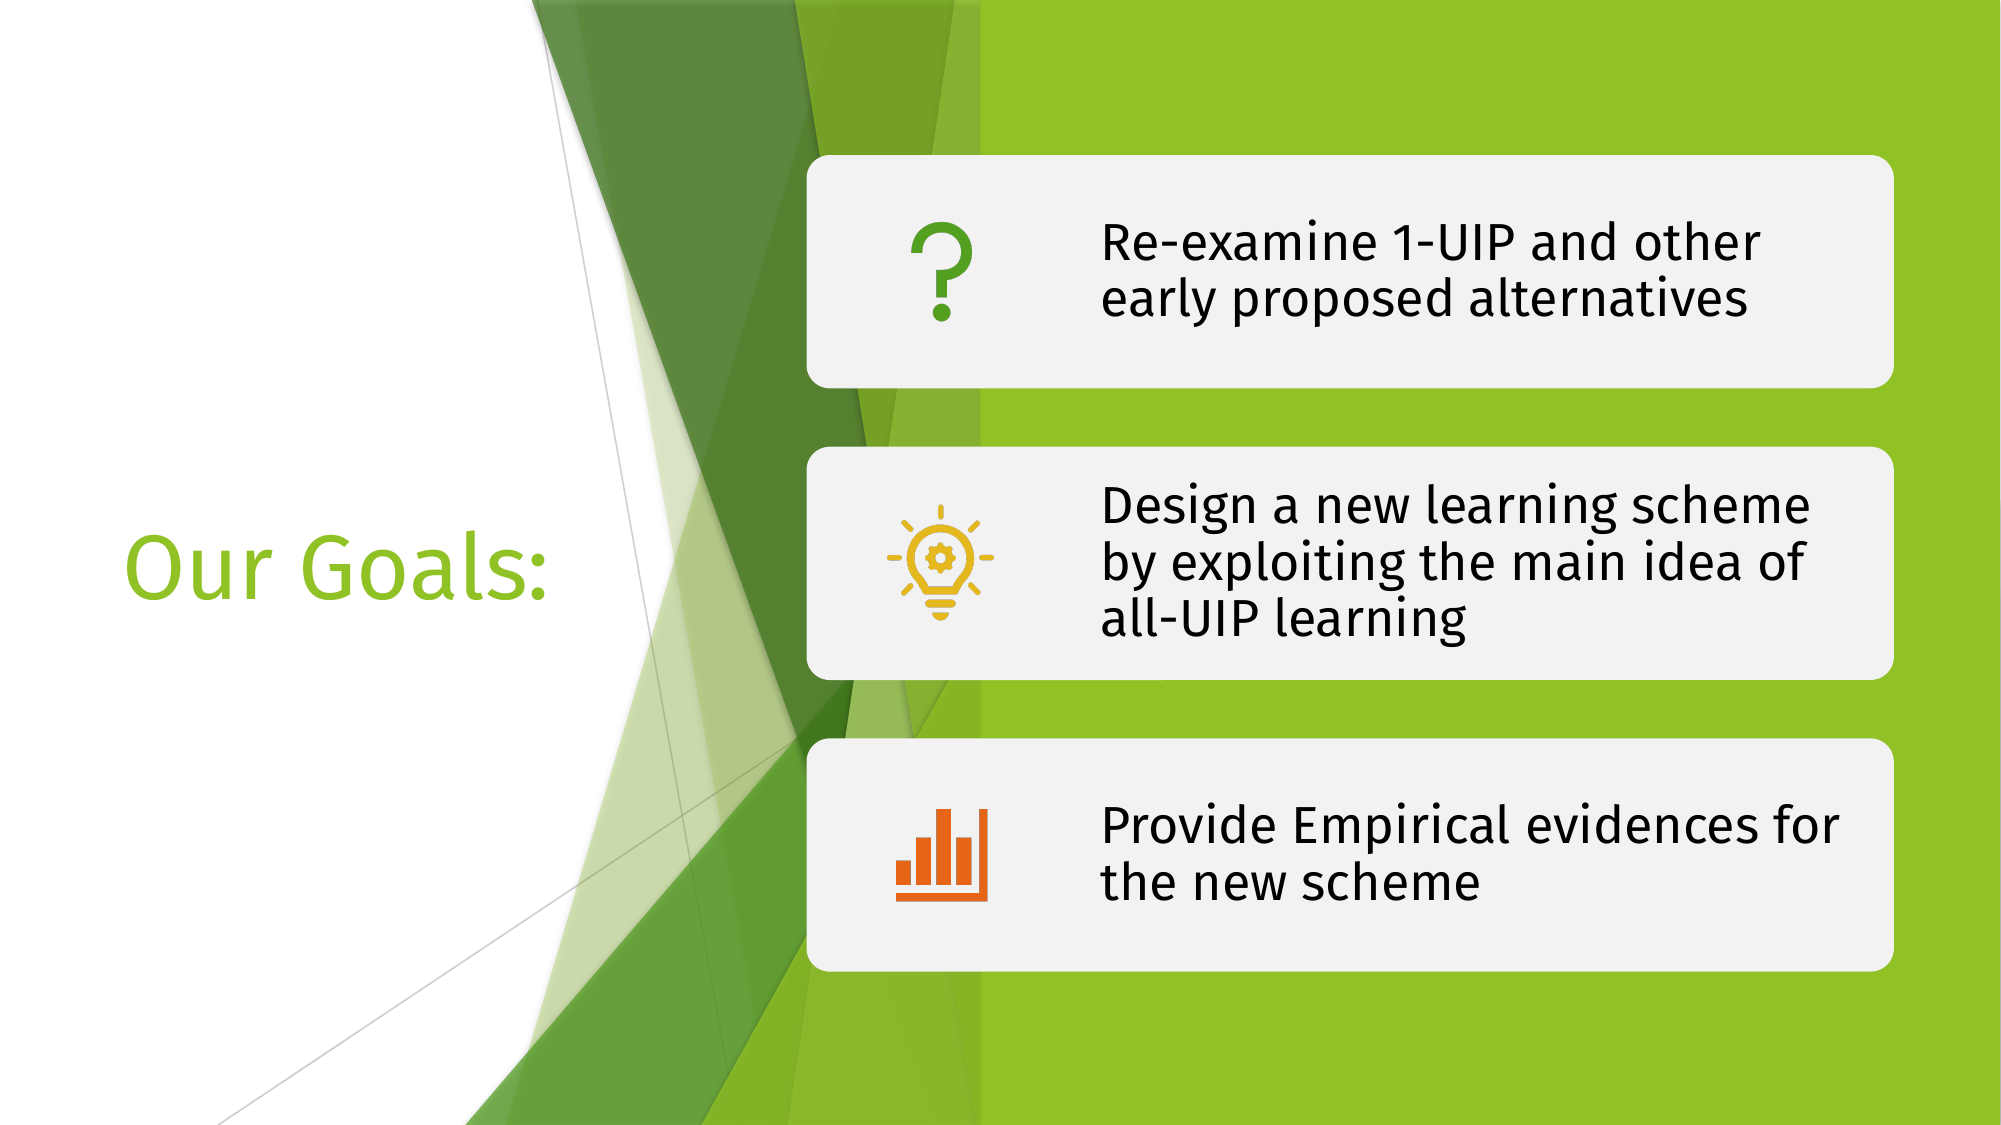

Re-examine 1-UIP and other early proposed alternatives
Design a new learning scheme by exploiting the main idea of all-UIP learning
Provide Empirical evidences for the new scheme
# Our Goals: